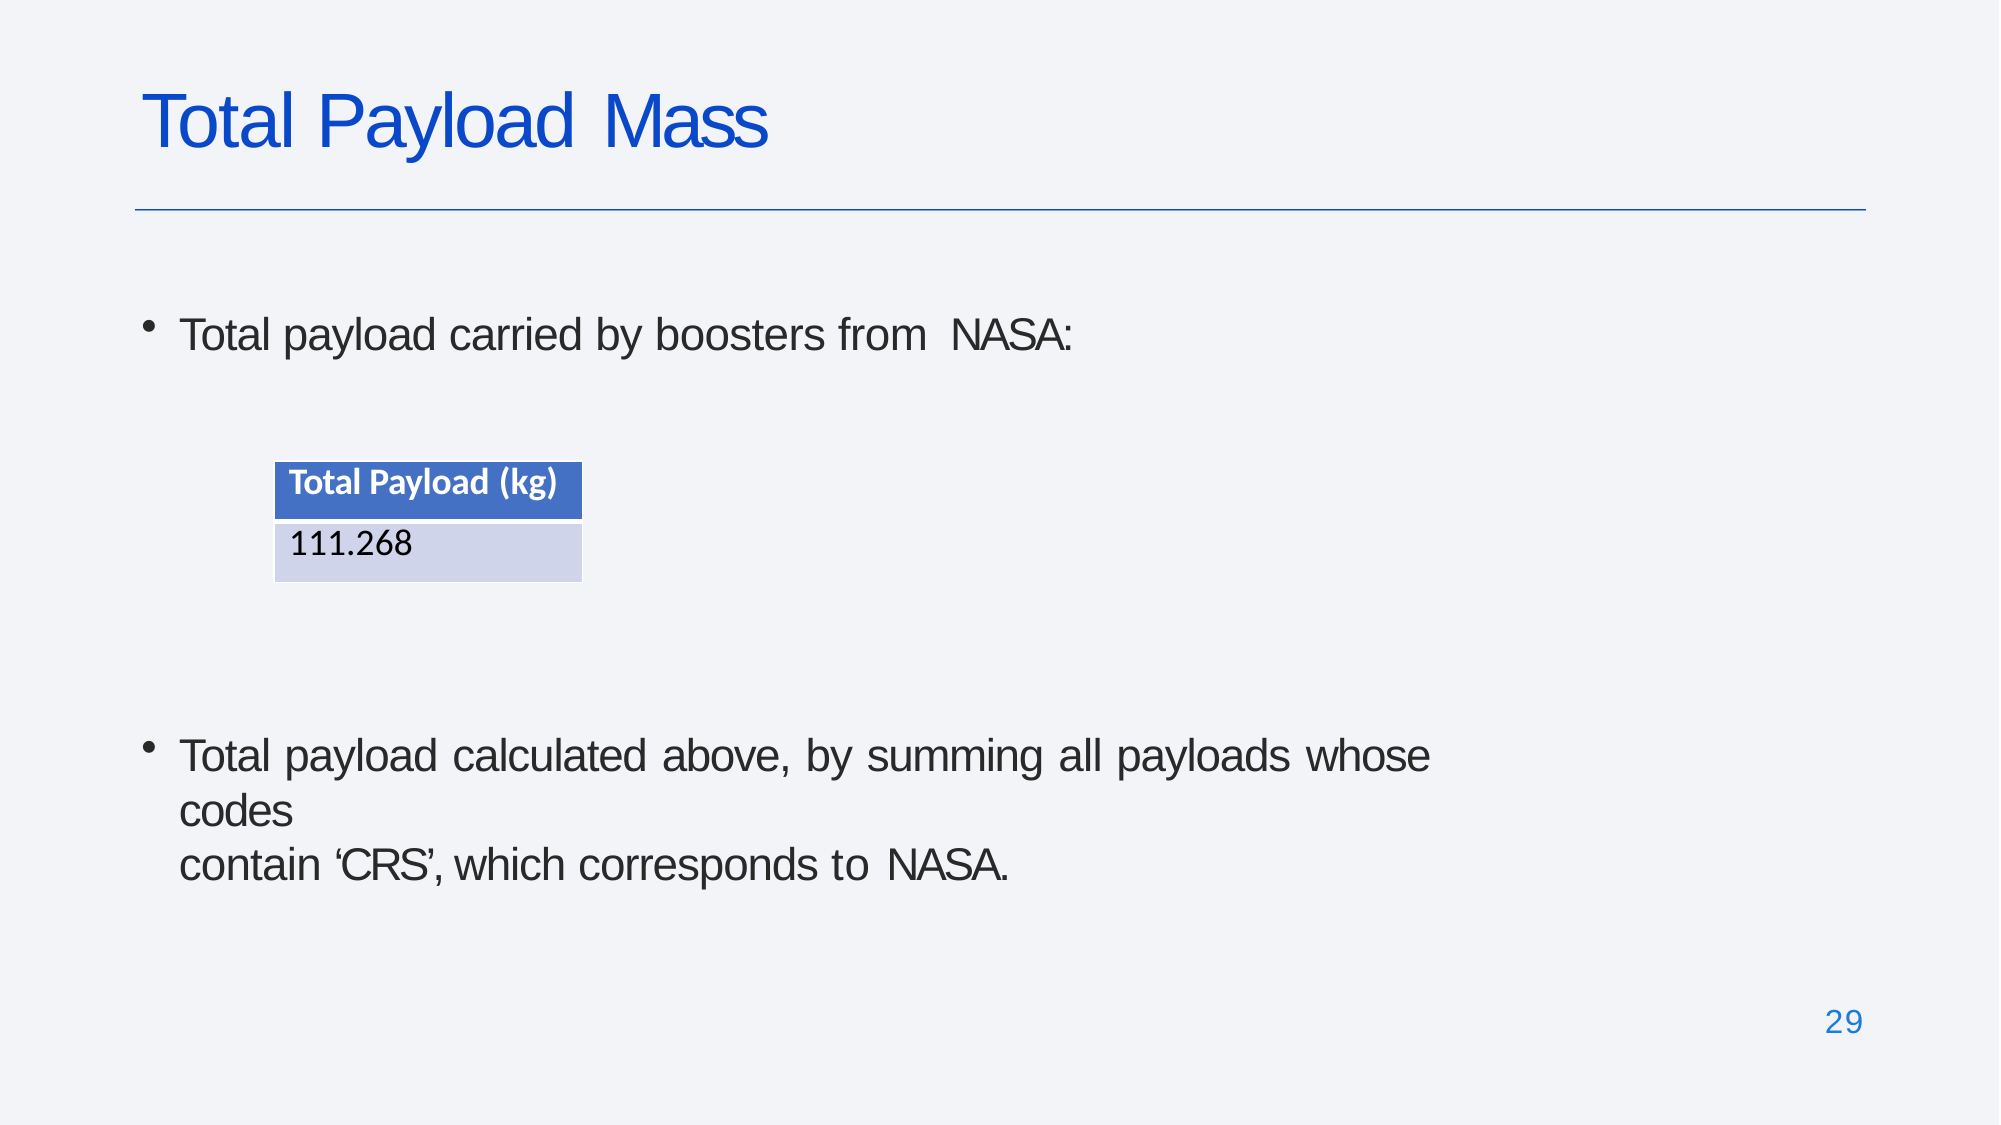

# Total Payload Mass
Total payload carried by boosters from NASA:
| Total Payload (kg) |
| --- |
| 111.268 |
Total payload calculated above, by summing all payloads whose codes
contain ‘CRS’, which corresponds to NASA.
29